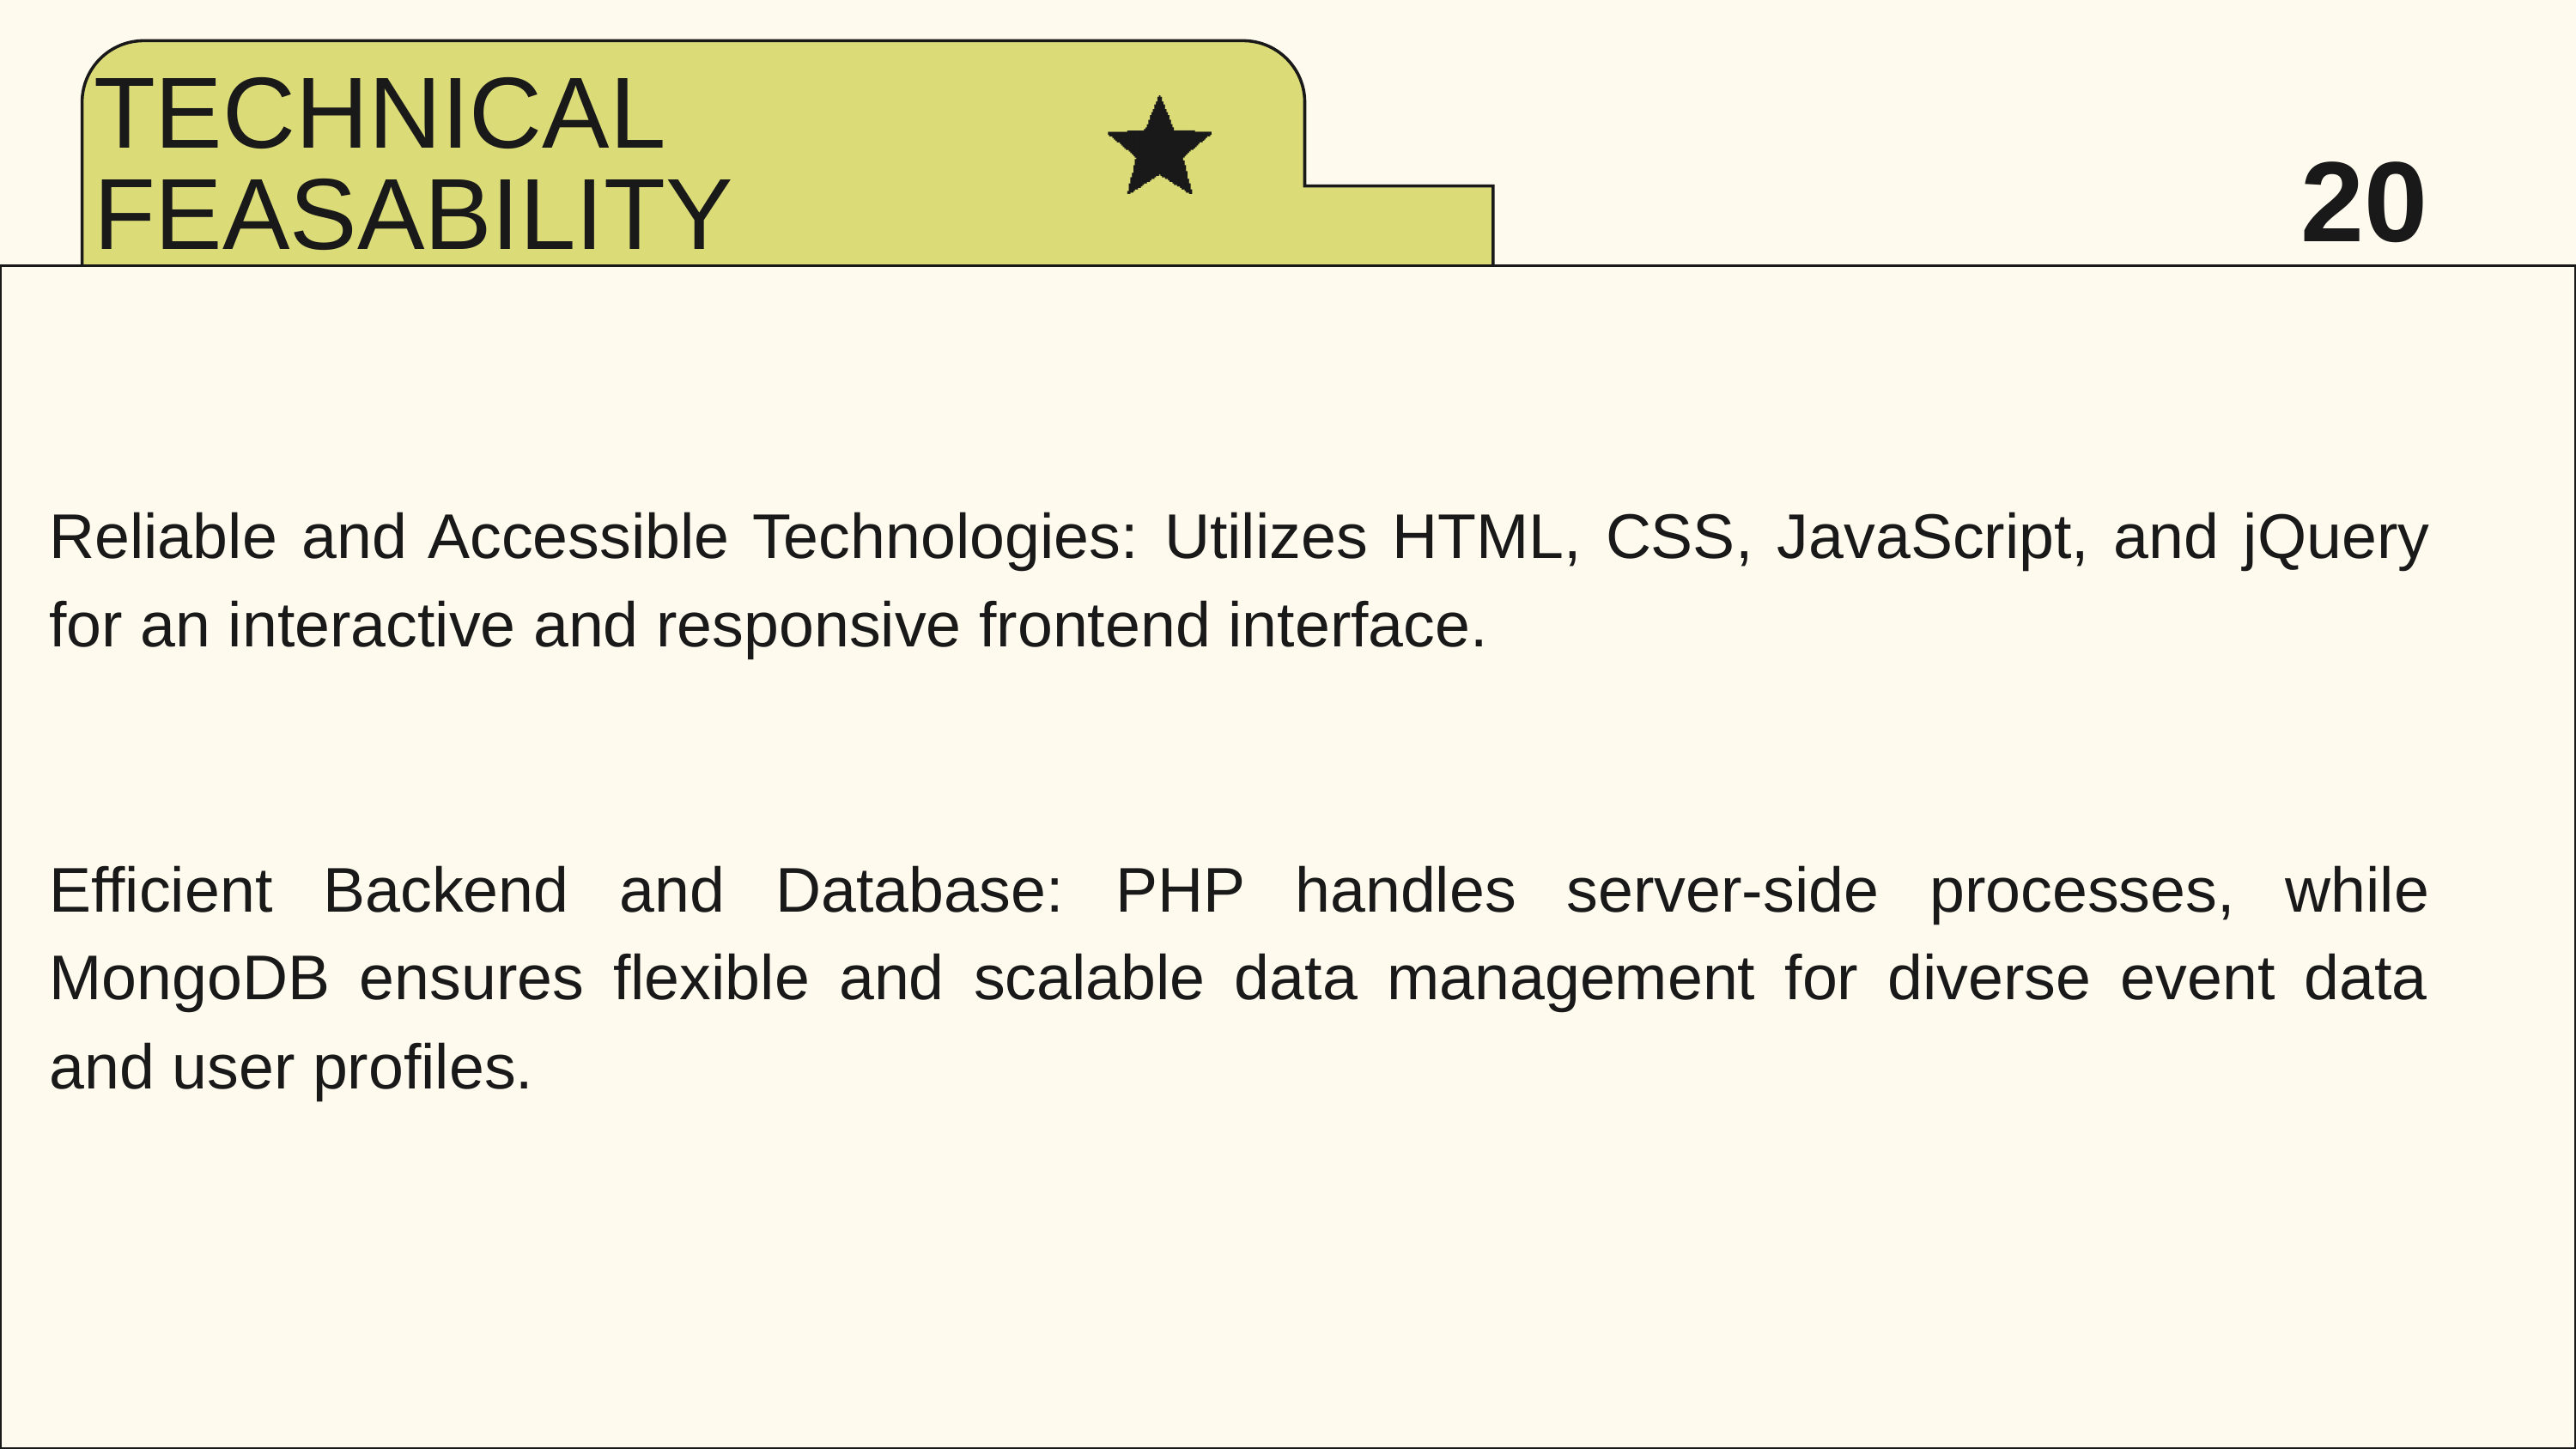

TECHNICAL FEASABILITY

20

Reliable and Accessible Technologies: Utilizes HTML, CSS, JavaScript, and jQuery for an interactive and responsive frontend interface.

Efficient Backend and Database: PHP handles server-side processes, while MongoDB ensures flexible and scalable data management for diverse event data and user profiles.